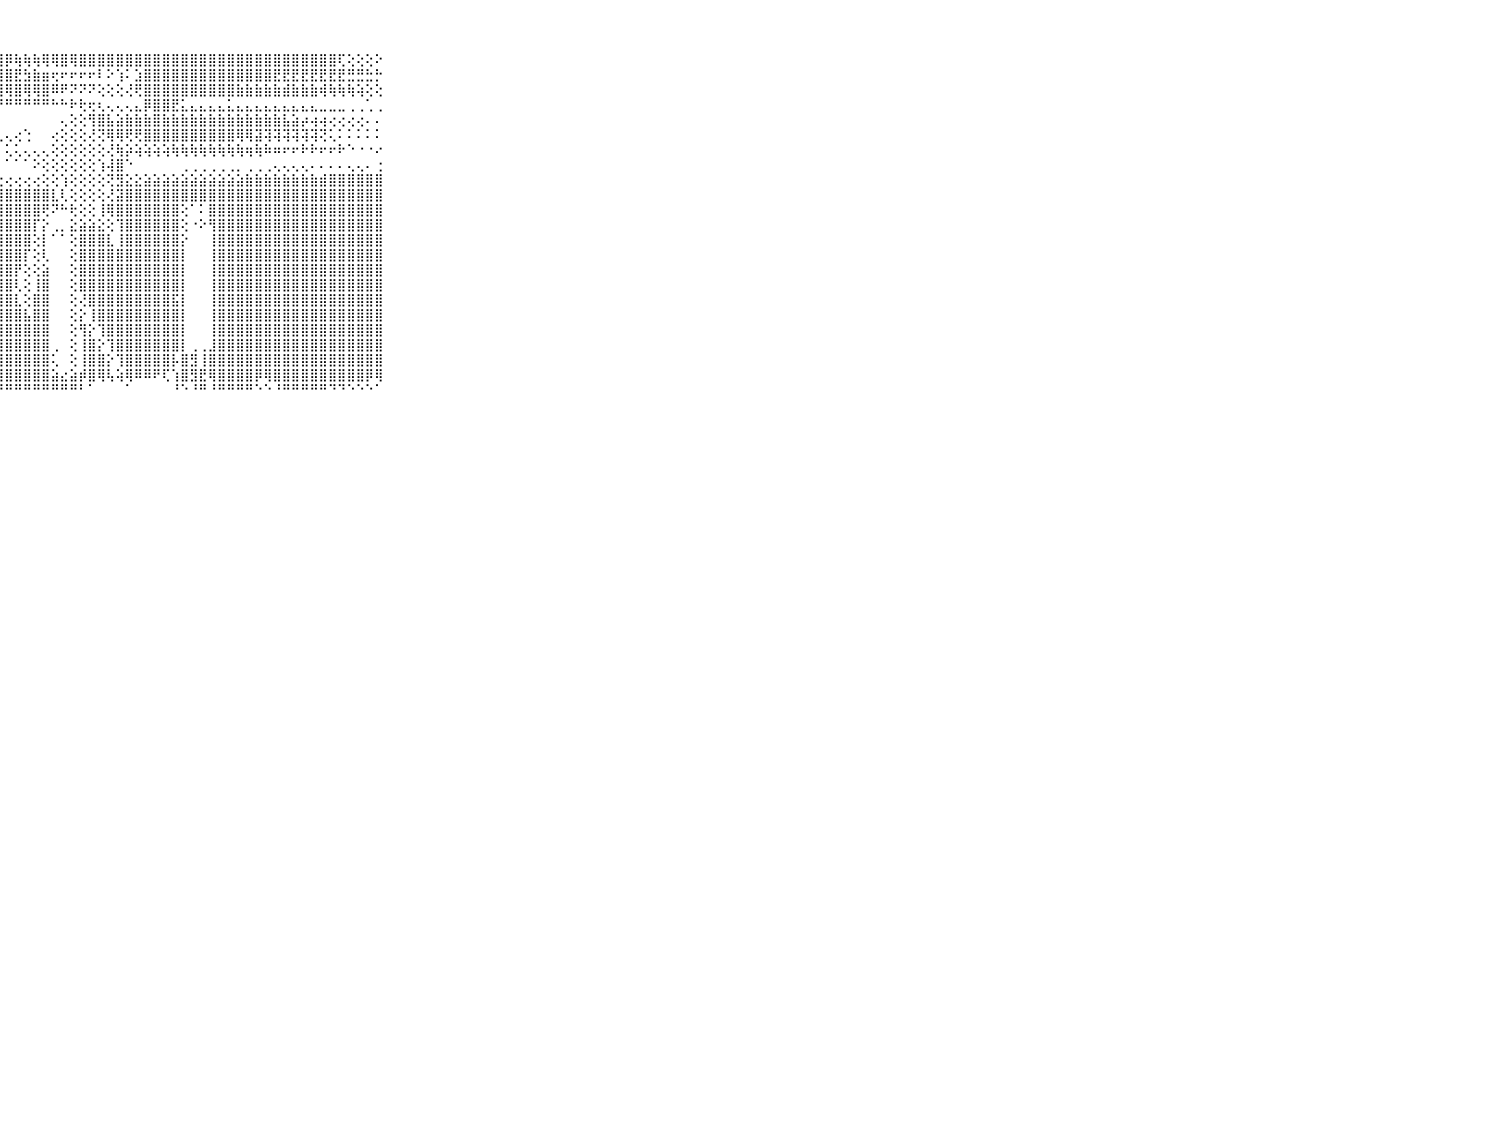

⠀⠀⠀⠀⠀⠀⠀⠀⠀⠀⠀⣧⢥⡥⢵⣕⡜⢙⠙⠙⢝⢕⢕⢿⢿⣿⡿⢿⡿⢷⢷⢷⢿⢿⣿⢿⣿⣿⣿⣿⣿⣿⣿⣿⣿⣿⣿⣿⣿⣿⣿⣿⣿⣿⣿⣿⣿⣿⣿⣿⣿⣿⣿⣿⢏⢕⢕⢕⠕⠀⠀⠀⠀⠀⠀⠀⠀⠀⠀⠀⠀
⠀⠀⠀⠀⠀⠀⠀⠀⠀⠀⠀⢽⣶⢵⢵⢅⢅⢅⢅⢅⢕⢕⣷⣿⣿⣿⣿⣿⣿⣟⣳⣷⣶⢖⠖⠖⠖⠖⠇⠕⢱⠅⣱⣿⣿⣿⣿⣿⣿⣿⣿⣿⣿⣿⣿⣿⣿⣟⣟⣟⣟⣟⣟⣟⣟⣛⣛⣓⡓⠀⠀⠀⠀⠀⠀⠀⠀⠀⠀⠀⠀
⠀⠀⠀⠀⠀⠀⠀⠀⠀⠀⠀⣽⣏⣳⣕⣕⡑⣑⢑⢑⢑⢕⡝⢸⣿⢿⢿⣿⢿⣿⢿⢿⣿⠿⠟⠝⠝⠝⢕⢕⢕⢜⢟⣿⣿⣿⣿⣿⣿⣿⣿⣿⣿⣷⣷⣷⣷⣷⣾⣷⣷⣷⢾⢷⢷⢷⢵⢕⢕⠀⠀⠀⠀⠀⠀⠀⠀⠀⠀⠀⠀
⠀⠀⠀⠀⠀⠀⠀⠀⠀⠀⠀⣿⣿⣯⡏⠻⢝⣝⢉⠁⠁⠁⠁⠙⠙⠙⠛⠛⠛⠛⠛⠛⠛⠓⠓⠗⢗⢖⢆⢄⢄⢄⣄⡿⣿⣿⣟⣅⣄⣄⣄⣄⣅⣄⣄⣄⣄⣄⣄⣄⣄⣄⣀⣀⣀⢀⢀⢁⢀⠀⠀⠀⠀⠀⠀⠀⠀⠀⠀⠀⠀
⠀⠀⠀⠀⠀⠀⠀⠀⠀⠀⠀⣿⣿⣿⣿⣧⡌⢻⡳⣔⠀⠀⠀⠀⠀⠀⠀⠀⠀⠀⠀⠀⠀⠀⢄⢕⢕⢻⣿⣧⣵⣷⣷⣷⣿⣷⣷⣷⣷⣷⣷⣷⣷⣷⣷⣷⣷⣷⣧⣵⡴⢴⢴⢔⢔⢔⢔⠄⠄⠀⠀⠀⠀⠀⠀⠀⠀⠀⠀⠀⠀
⠀⠀⠀⠀⠀⠀⠀⠀⠀⠀⠀⣿⣿⣿⣿⣿⣿⣾⡟⢜⢣⡔⠐⠐⠀⠀⠀⢀⢄⢔⢑⠀⠀⢔⢕⢕⢕⢜⢝⢿⢿⢟⢟⣿⣿⣿⣿⣿⣿⣿⣿⣿⣿⢿⢿⣽⢽⢽⢽⢽⢽⢽⢝⢅⠅⠅⠅⠅⠅⠀⠀⠀⠀⠀⠀⠀⠀⠀⠀⠀⠀
⠀⠀⠀⠀⠀⠀⠀⠀⠀⠀⠀⣿⣿⣿⣿⣿⣿⣿⣿⣜⣣⣜⣕⣄⣠⣤⣥⡅⢅⢅⢄⢄⢄⢕⢕⢕⢕⢕⢕⢜⢷⡵⢵⢵⢵⢵⢷⢷⢷⢷⢷⢷⢷⢷⢶⢷⠷⠶⠖⠖⠗⠗⠖⠖⠗⠑⠐⠐⠔⠀⠀⠀⠀⠀⠀⠀⠀⠀⠀⠀⠀
⠀⠀⠀⠀⠀⠀⠀⠀⠀⠀⠀⣿⣿⣿⣿⣿⣿⣿⣿⣿⣎⢱⢑⢣⢑⠁⠁⠁⠁⠁⠁⠕⢕⢕⢕⢕⢕⢕⢱⢼⣿⠑⠀⠀⠀⠀⠀⢀⢀⢀⢀⢀⢀⡀⢀⢀⢀⢄⢄⢄⢄⠄⠄⠄⠄⢄⢄⠄⢐⠀⠀⠀⠀⠀⠀⠀⠀⠀⠀⠀⠀
⠀⠀⠀⠀⠀⠀⠀⠀⠀⠀⠀⣿⣿⣿⣿⣿⣿⣿⣿⣿⣿⡧⡳⢔⢱⡔⠔⢔⢔⢔⢔⢔⢕⢕⢱⢕⢕⢕⢕⢝⣻⣕⣕⣵⣵⣵⣵⣵⣵⣵⣵⣵⣵⣵⣷⣷⣷⣷⣷⣷⣷⣷⣾⣿⣿⣿⣿⣿⣿⠀⠀⠀⠀⠀⠀⠀⠀⠀⠀⠀⠀
⠀⠀⠀⠀⠀⠀⠀⠀⠀⠀⠀⣿⣿⣿⣿⣿⣿⣿⣿⣿⣿⣿⣿⣿⣿⣿⣿⣿⣿⣿⣿⣿⣿⣇⢇⢕⢕⢕⢕⢜⣽⣿⣿⣿⣿⣿⣿⣿⣿⣿⣿⣿⣿⣿⣿⣿⣿⣿⣿⣿⣿⣿⣿⣿⣿⣿⣿⣿⣿⠀⠀⠀⠀⠀⠀⠀⠀⠀⠀⠀⠀
⠀⠀⠀⠀⠀⠀⠀⠀⠀⠀⠀⣿⣿⣿⣿⣿⣿⣿⣿⣿⣿⣿⣿⣿⣿⣿⣿⣿⣿⣿⣿⣿⢟⠝⠓⢗⢕⢕⢸⢿⣿⣿⣿⣿⣿⣿⣿⢕⠁⠅⣿⣿⣿⣿⣿⣿⣿⣿⣿⣿⣿⣿⣿⣿⣿⣿⣿⣿⣿⠀⠀⠀⠀⠀⠀⠀⠀⠀⠀⠀⠀
⠀⠀⠀⠀⠀⠀⠀⠀⠀⠀⠀⣿⣿⣿⣿⣿⣿⣿⣿⣿⣿⣿⣿⣿⣿⣿⣿⣿⣿⣿⣿⡏⡕⢀⡀⣕⣵⣵⣕⢕⢹⣿⣿⣿⣿⣿⣿⢕⠐⠕⢻⣿⣿⣿⣿⣿⣿⣿⣿⣿⣿⣿⣿⣿⣿⣿⣿⣿⣿⠀⠀⠀⠀⠀⠀⠀⠀⠀⠀⠀⠀
⠀⠀⠀⠀⠀⠀⠀⠀⠀⠀⠀⣿⣿⣿⣿⣿⣿⣿⣿⣿⣿⣿⣿⣿⣿⣿⣿⣿⣿⣿⣿⢕⡇⠁⠁⢕⣿⣿⣿⣇⢸⣿⣿⣿⣿⣿⣿⡕⠀⠀⢸⣿⣿⣿⣿⣿⣿⣿⣿⣿⣿⣿⣿⣿⣿⣿⣿⣿⣿⠀⠀⠀⠀⠀⠀⠀⠀⠀⠀⠀⠀
⠀⠀⠀⠀⠀⠀⠀⠀⠀⠀⠀⣿⣿⣿⣿⣿⣿⣿⣿⣿⣿⣿⣿⣿⣿⣿⣿⣿⣿⣿⡏⢕⢇⠀⠀⢕⣿⣿⣿⣿⣿⣿⣿⣿⣿⣿⣿⡇⠀⠀⢸⣿⣿⣿⣿⣿⣿⣿⣿⣿⣿⣿⣿⣿⣿⣿⣿⣿⣿⠀⠀⠀⠀⠀⠀⠀⠀⠀⠀⠀⠀
⠀⠀⠀⠀⠀⠀⠀⠀⠀⠀⠀⣿⣿⣿⣿⣿⣿⣿⣿⣿⣿⣿⣿⣿⣿⣿⣿⣿⣿⡟⢕⢕⣵⠀⠀⢕⣿⣿⣿⣿⣿⣿⣿⣿⣿⣿⣿⡇⠀⠀⢸⣿⣿⣿⣿⣿⣿⣿⣿⣿⣿⣿⣿⣿⣿⣿⣿⣿⣿⠀⠀⠀⠀⠀⠀⠀⠀⠀⠀⠀⠀
⠀⠀⠀⠀⠀⠀⠀⠀⠀⠀⠀⣿⣿⣿⣿⣿⣿⣿⣿⣿⣿⣿⣿⣿⣿⣿⣿⣿⣿⢇⢕⢸⣿⠀⠀⢕⣿⣿⣿⣿⣿⣿⣿⣿⣿⣿⣿⡇⠀⠀⢸⣿⣿⣿⣿⣿⣿⣿⣿⣿⣿⣿⣿⣿⣿⣿⣿⣿⣿⠀⠀⠀⠀⠀⠀⠀⠀⠀⠀⠀⠀
⠀⠀⠀⠀⠀⠀⠀⠀⠀⠀⠀⣿⣿⣿⣿⣿⣿⣿⣿⣿⣿⣿⣿⣿⣿⣿⣿⣿⣿⣇⢕⣿⣿⠀⠀⢕⢜⣿⣿⣿⣿⣿⣿⣿⣿⣿⣯⡇⠀⠀⢸⣿⣿⣿⣿⣿⣿⣿⣿⣿⣿⣿⣿⣿⣿⣿⣿⣿⣿⠀⠀⠀⠀⠀⠀⠀⠀⠀⠀⠀⠀
⠀⠀⠀⠀⠀⠀⠀⠀⠀⠀⠀⣿⣿⣿⣿⣿⣿⣿⣿⣿⣿⣿⣿⣿⣿⣿⣿⣿⣿⣿⣧⣿⣿⠀⠀⢕⡕⢸⣿⣿⣿⣿⣿⣿⣿⣿⣿⡇⠀⠀⢸⣿⣿⣿⣿⣿⣿⣿⣿⣿⣿⣿⣿⣿⣿⣿⣿⣿⣿⠀⠀⠀⠀⠀⠀⠀⠀⠀⠀⠀⠀
⠀⠀⠀⠀⠀⠀⠀⠀⠀⠀⠀⣿⣿⣿⣿⣿⣿⣿⣿⣿⣿⣿⣿⣿⣿⣿⣿⣿⣿⣿⣿⣿⣿⠀⠀⢕⢻⡕⢹⣿⣿⣿⣿⣿⣿⣿⣿⡇⠀⠀⢸⣿⣿⣿⣿⣿⣿⣿⣿⣿⣿⣿⣿⣿⣿⣿⣿⣿⣿⠀⠀⠀⠀⠀⠀⠀⠀⠀⠀⠀⠀
⠀⠀⠀⠀⠀⠀⠀⠀⠀⠀⠀⣿⣿⣿⣿⣿⣿⣿⣿⣿⣿⣿⣿⣿⣿⣿⣿⣿⣿⣿⣿⣿⣿⢀⠀⢕⢸⣿⡕⢹⣿⣿⣿⣿⣿⣿⣿⡇⢀⢀⣸⣿⣿⣿⣿⣿⣿⣿⣿⣿⣿⣿⣿⣿⣿⣿⣿⣿⣿⠀⠀⠀⠀⠀⠀⠀⠀⠀⠀⠀⠀
⠀⠀⠀⠀⠀⠀⠀⠀⠀⠀⠀⣿⣿⣿⣿⣿⣿⣿⣿⣿⣿⣿⣿⣿⣿⣿⣿⣿⣿⣿⣿⣿⣿⢅⠀⢕⢸⣿⣿⡕⢹⣿⣿⣿⣿⣿⡧⣿⣻⢸⣿⣿⣿⣿⣿⣿⣿⣿⣿⣿⣿⣿⣿⣿⣿⣿⣿⣿⣿⠀⠀⠀⠀⠀⠀⠀⠀⠀⠀⠀⠀
⠀⠀⠀⠀⠀⠀⠀⠀⠀⠀⠀⣿⣿⣿⣿⣿⣿⣿⣿⣿⣿⣿⣿⣿⣿⣿⣿⣿⣿⣿⣿⣿⣿⣵⣔⣵⡾⣿⢿⢧⢵⢿⠿⠿⠟⢏⢱⣿⣻⣟⢿⣿⣿⣿⣿⡿⢿⣿⣿⣿⣿⣿⣿⣿⣿⣿⣿⡿⢿⠀⠀⠀⠀⠀⠀⠀⠀⠀⠀⠀⠀
⠀⠀⠀⠀⠀⠀⠀⠀⠀⠀⠀⠛⠛⠛⠛⠛⠛⠛⠛⠛⠛⠛⠛⠛⠛⠛⠛⠛⠛⠛⠛⠛⠛⠛⠛⠛⠃⠁⠀⠀⠀⠁⠀⠀⠀⠀⠘⠑⠘⠛⠘⠛⠛⠛⠛⠑⠑⠘⠛⠛⠛⠛⠛⠙⠙⠑⠑⠑⠁⠀⠀⠀⠀⠀⠀⠀⠀⠀⠀⠀⠀